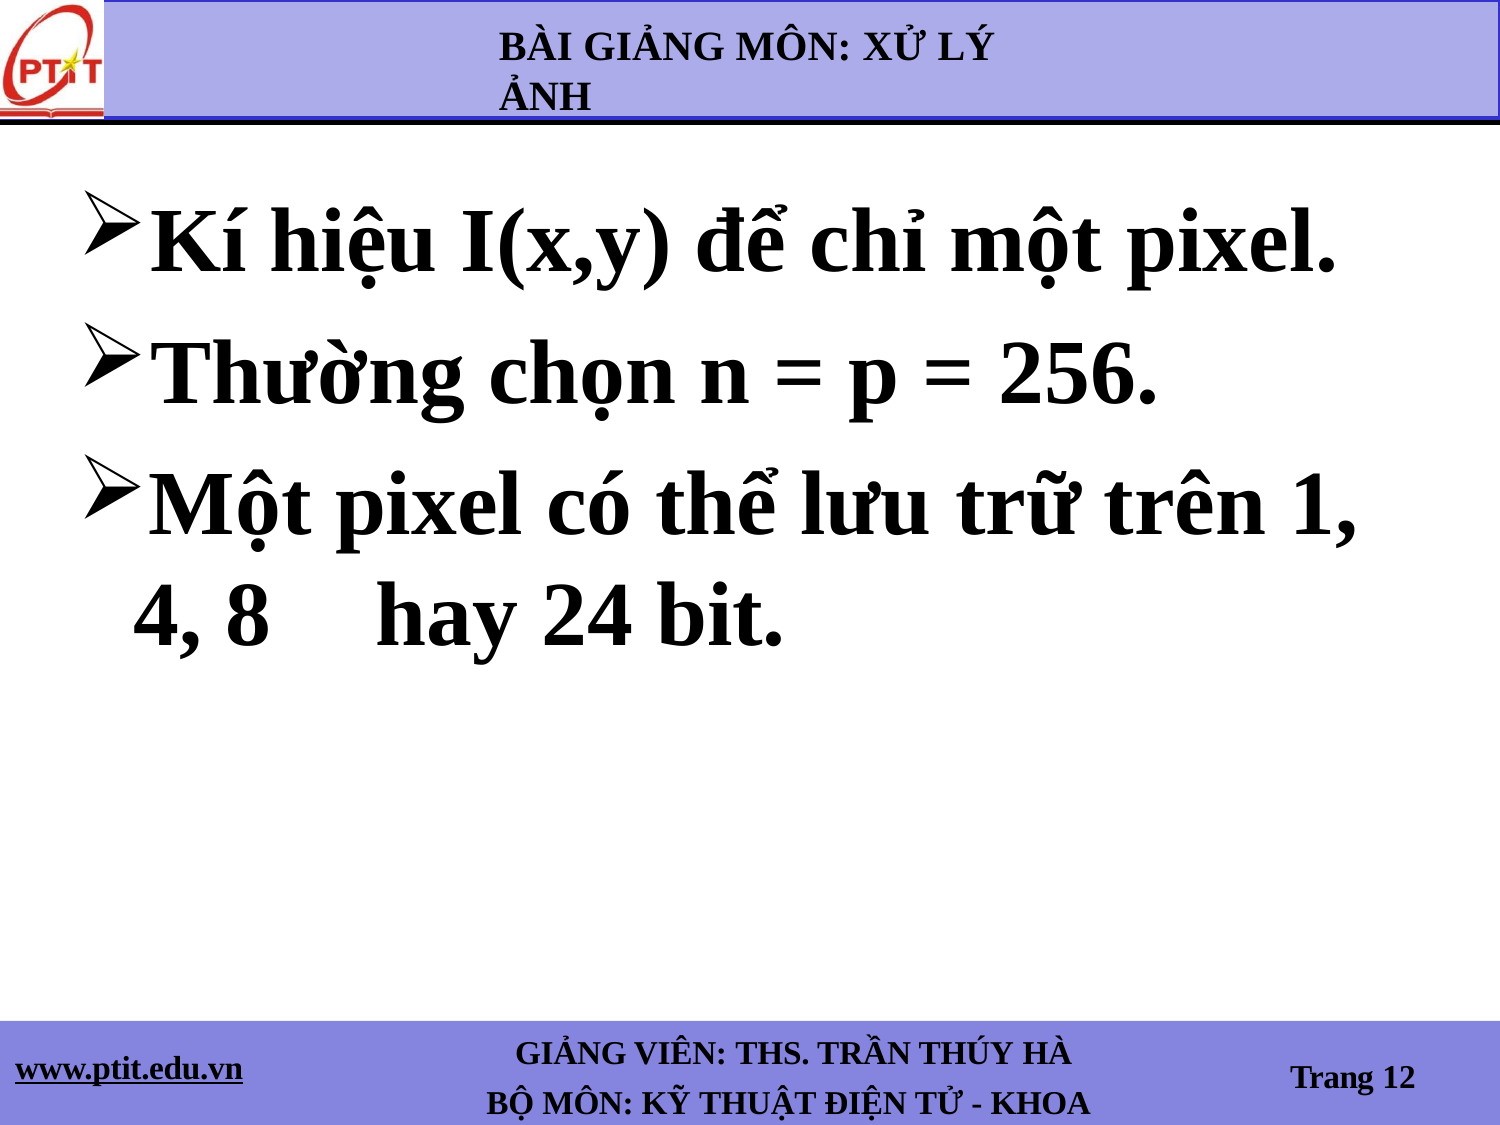

BÀI GIẢNG MÔN: XỬ LÝ ẢNH
Kí hiệu I(x,y) để chỉ một pixel.
Thường chọn n = p = 256.
Một pixel có thể lưu trữ trên 1,  4, 8	hay 24 bit.

GIẢNG VIÊN: THS. TRẦN THÚY HÀ
BỘ MÔN: KỸ THUẬT ĐIỆN TỬ - KHOA KTD12T1
www.ptit.edu.vn
Trang 12